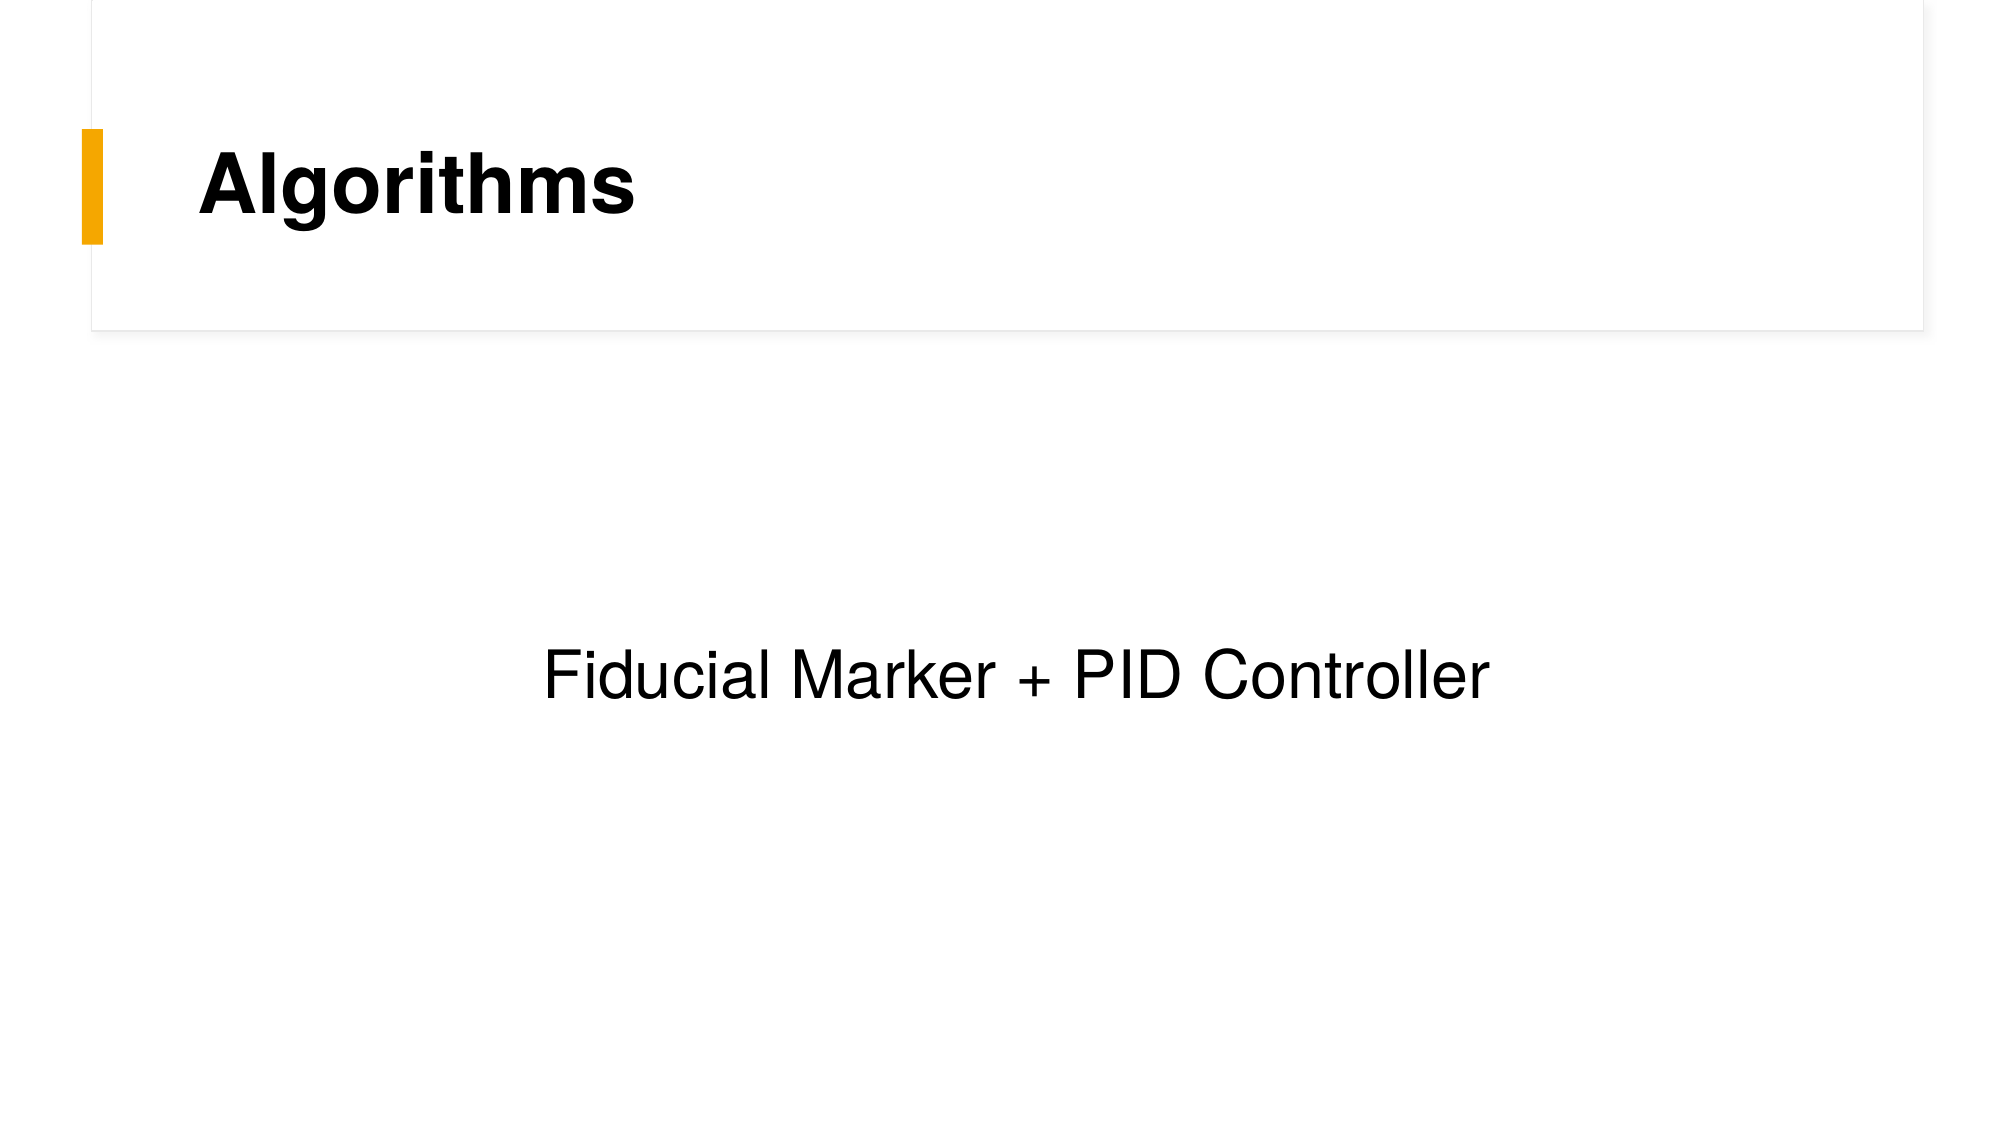

# Algorithms

Fiducial Marker + PID Controller